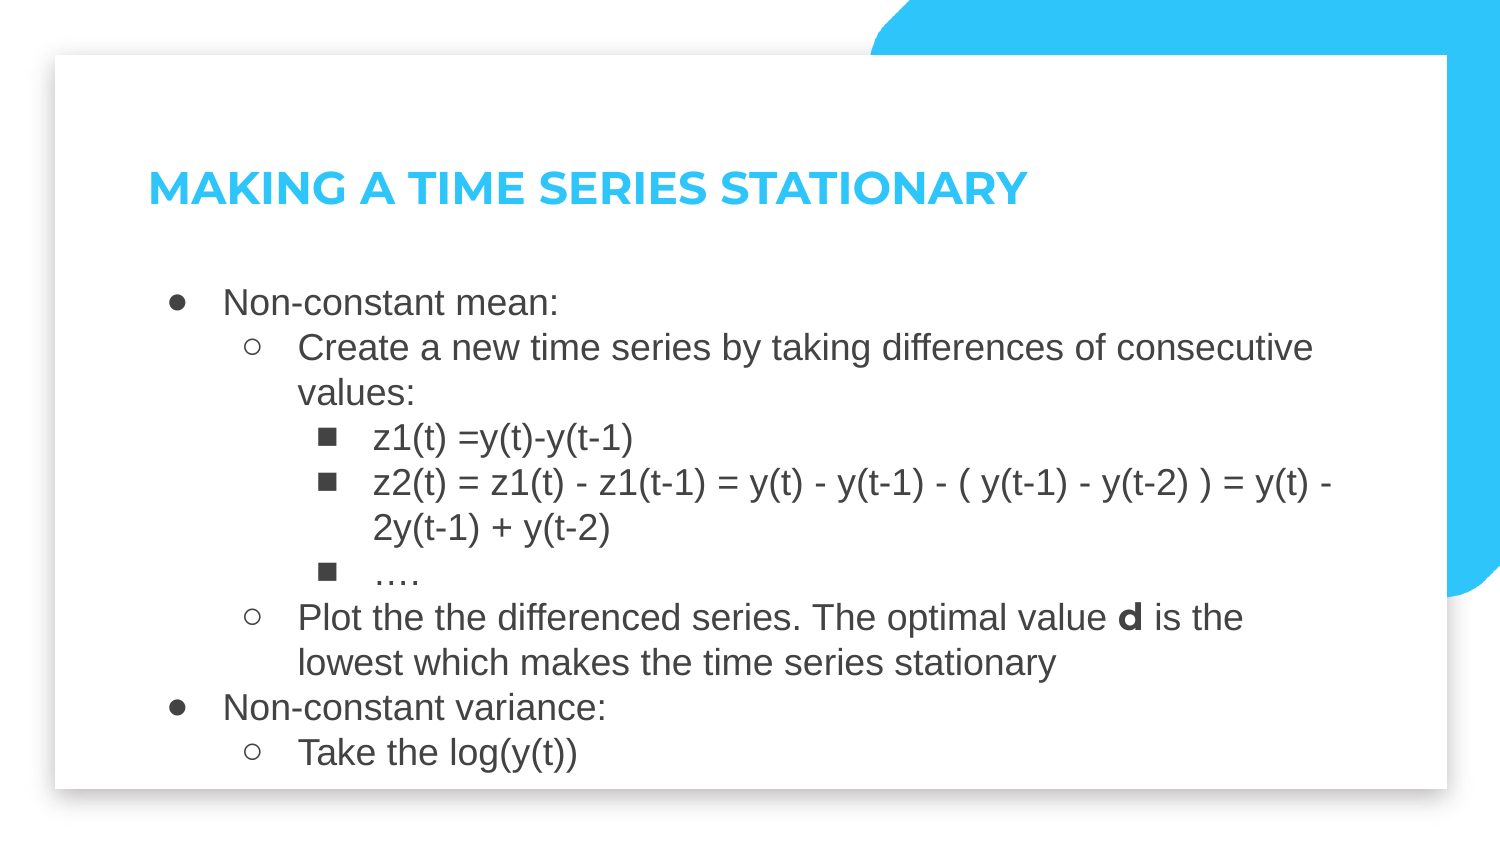

MAKING A TIME SERIES STATIONARY
Non-constant mean:
Create a new time series by taking differences of consecutive values:
z1(t) =y(t)-y(t-1)
z2(t) = z1(t) - z1(t-1) = y(t) - y(t-1) - ( y(t-1) - y(t-2) ) = y(t) -2y(t-1) + y(t-2)
….
Plot the the differenced series. The optimal value d is the lowest which makes the time series stationary
Non-constant variance:
Take the log(y(t))